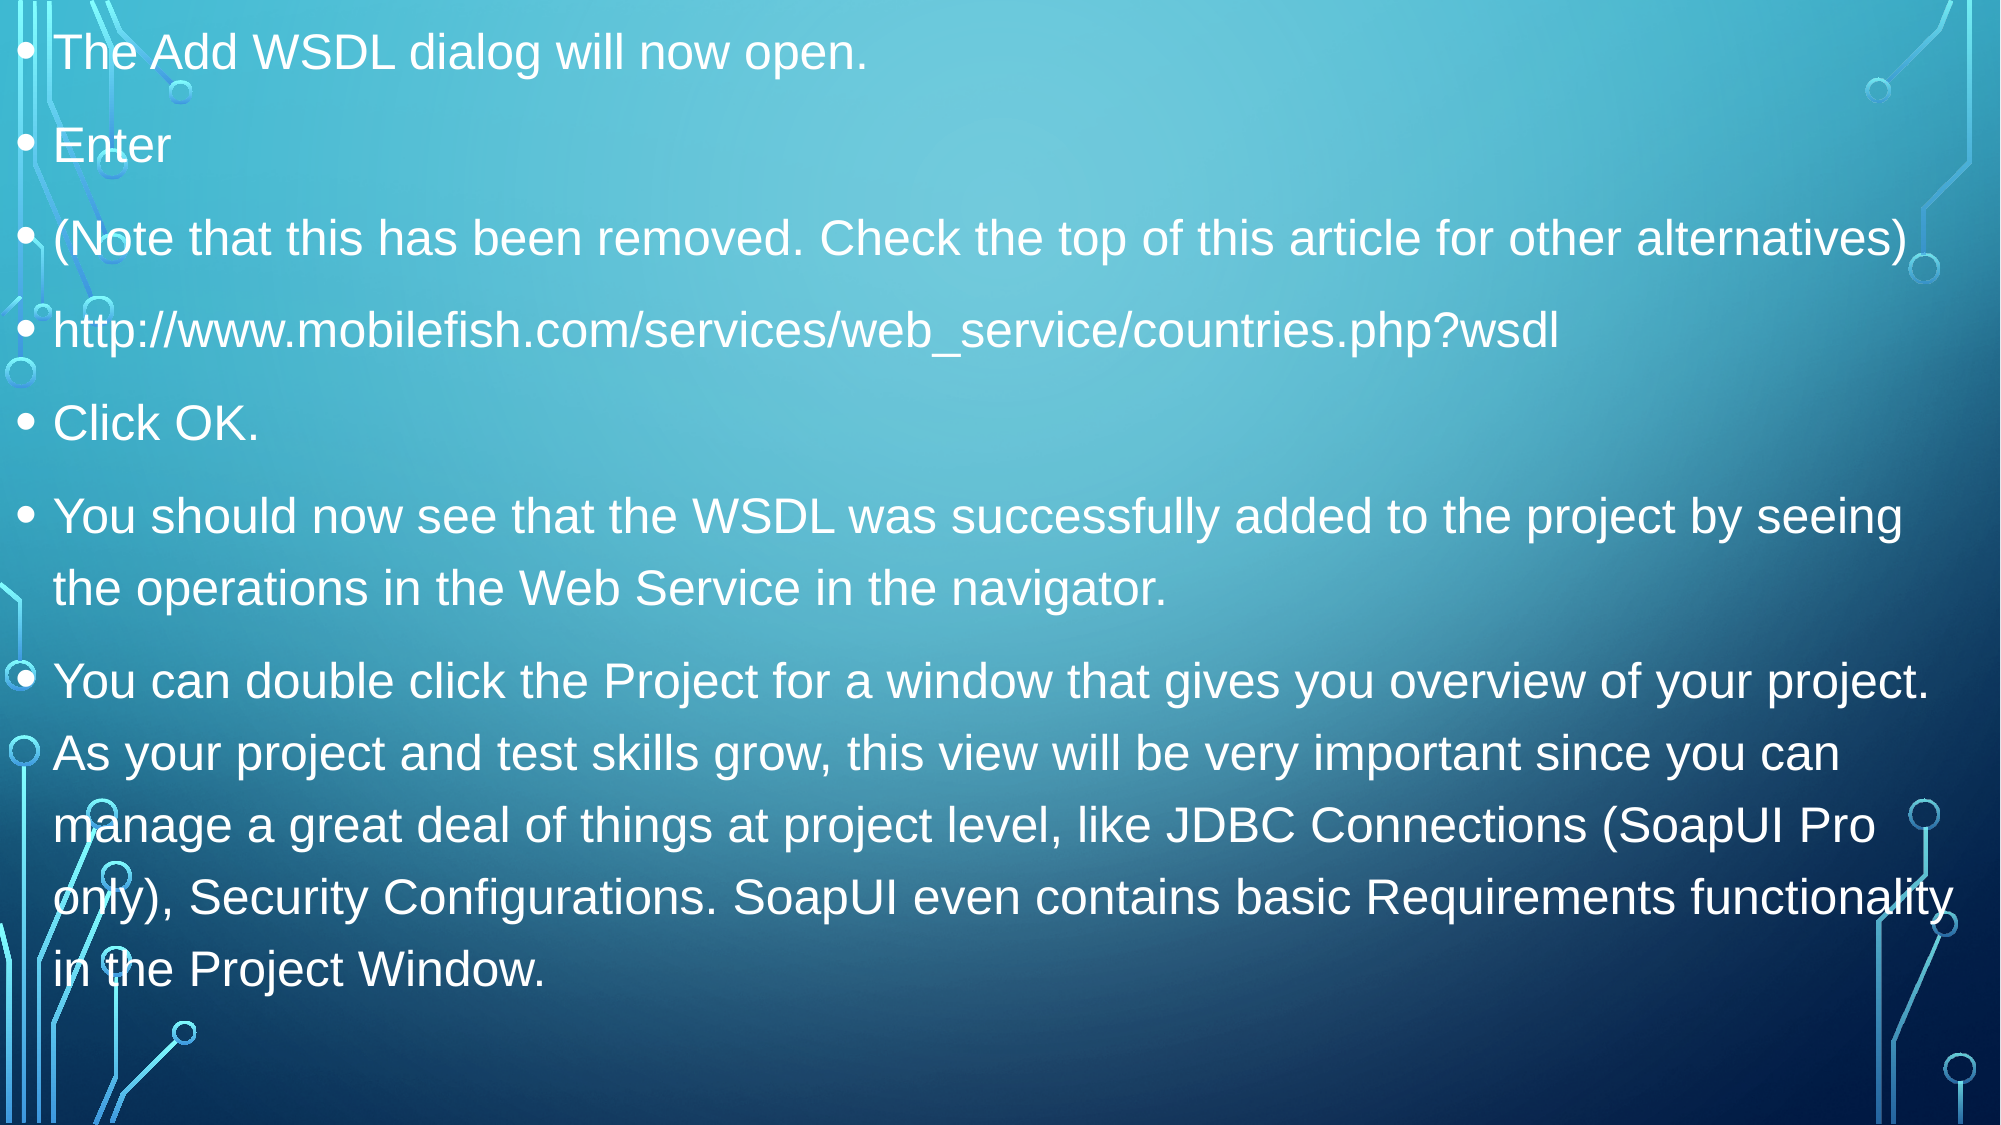

The Add WSDL dialog will now open.
Enter
(Note that this has been removed. Check the top of this article for other alternatives)
http://www.mobilefish.com/services/web_service/countries.php?wsdl
Click OK.
You should now see that the WSDL was successfully added to the project by seeing the operations in the Web Service in the navigator.
You can double click the Project for a window that gives you overview of your project. As your project and test skills grow, this view will be very important since you can manage a great deal of things at project level, like JDBC Connections (SoapUI Pro only), Security Configurations. SoapUI even contains basic Requirements functionality in the Project Window.